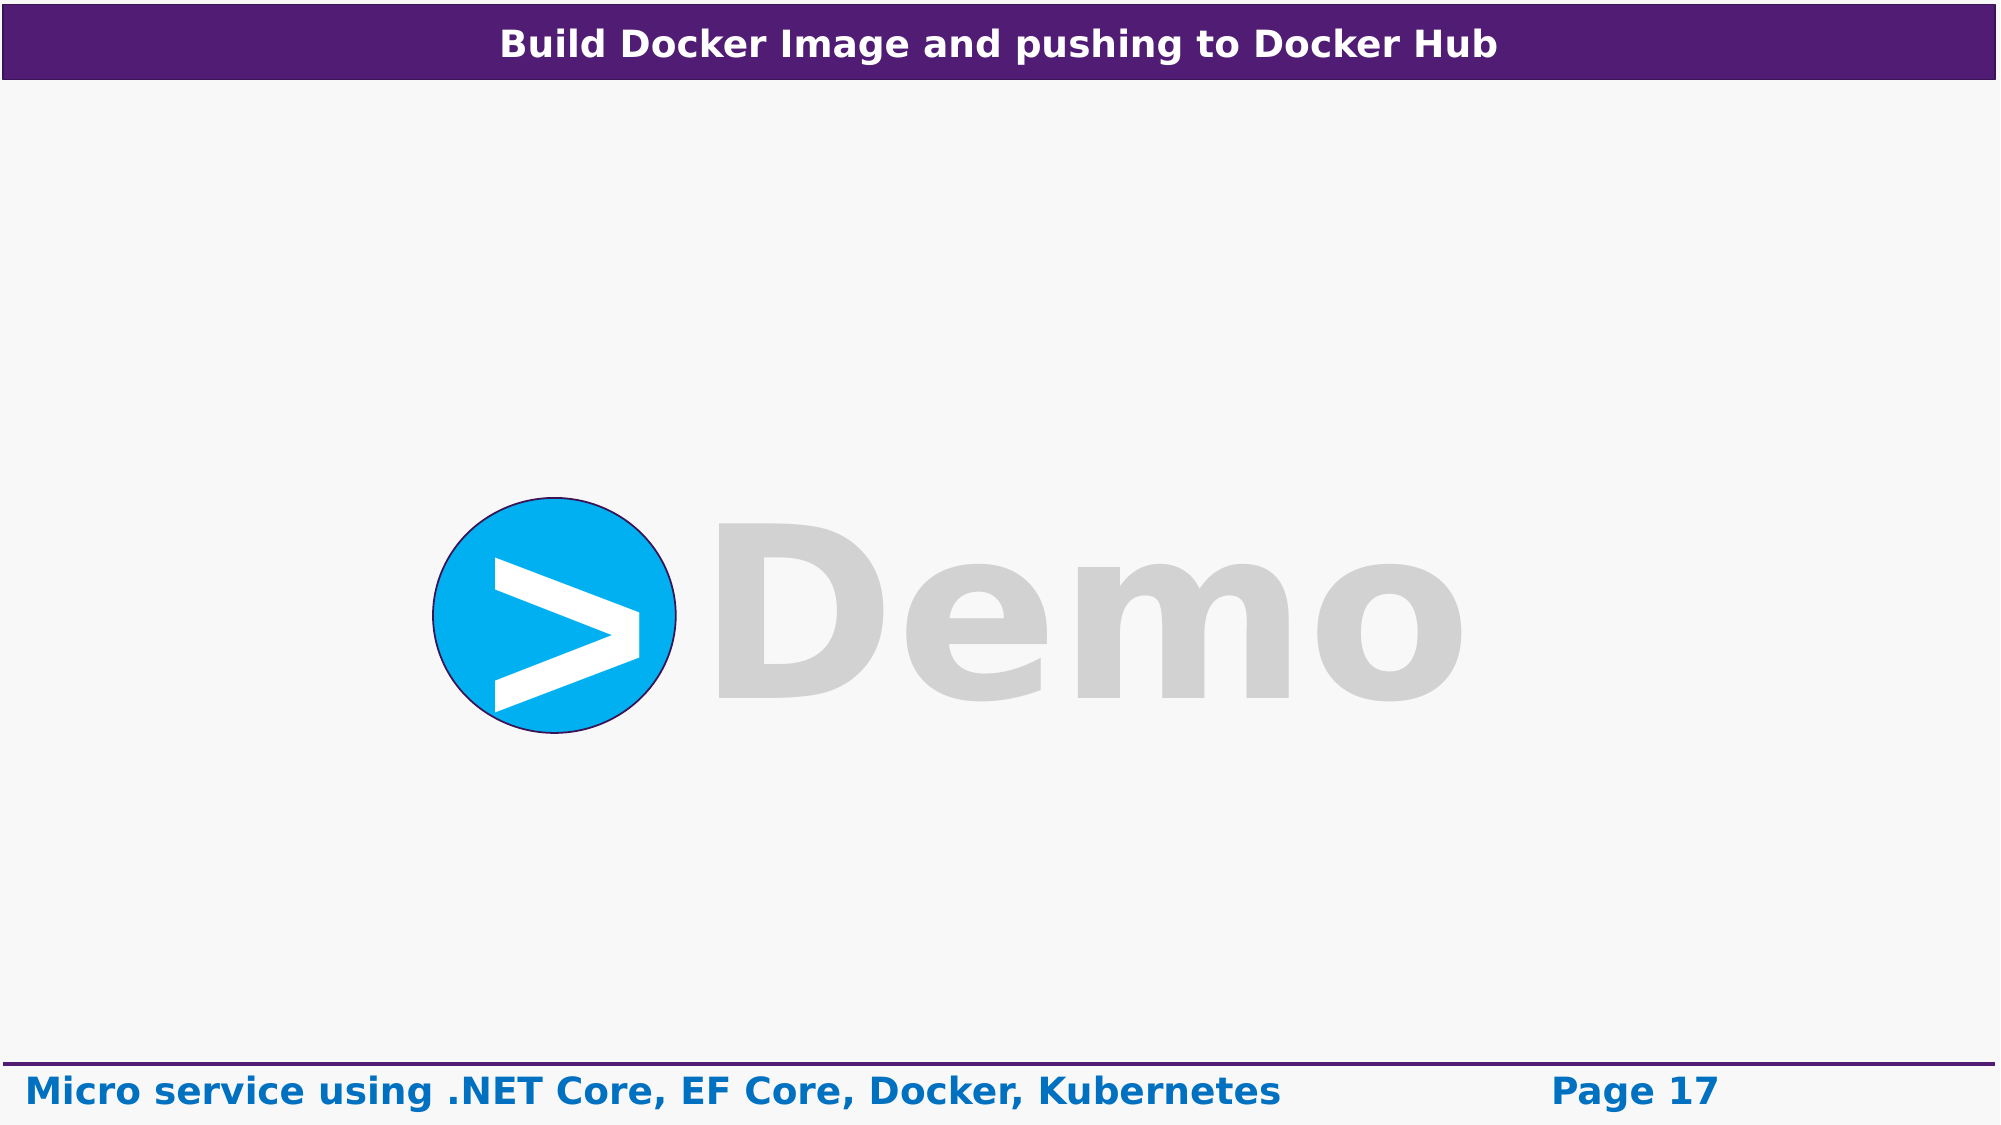

Build Docker Image and pushing to Docker Hub
Demo
>
Micro service using .NET Core, EF Core, Docker, Kubernetes
Page 17